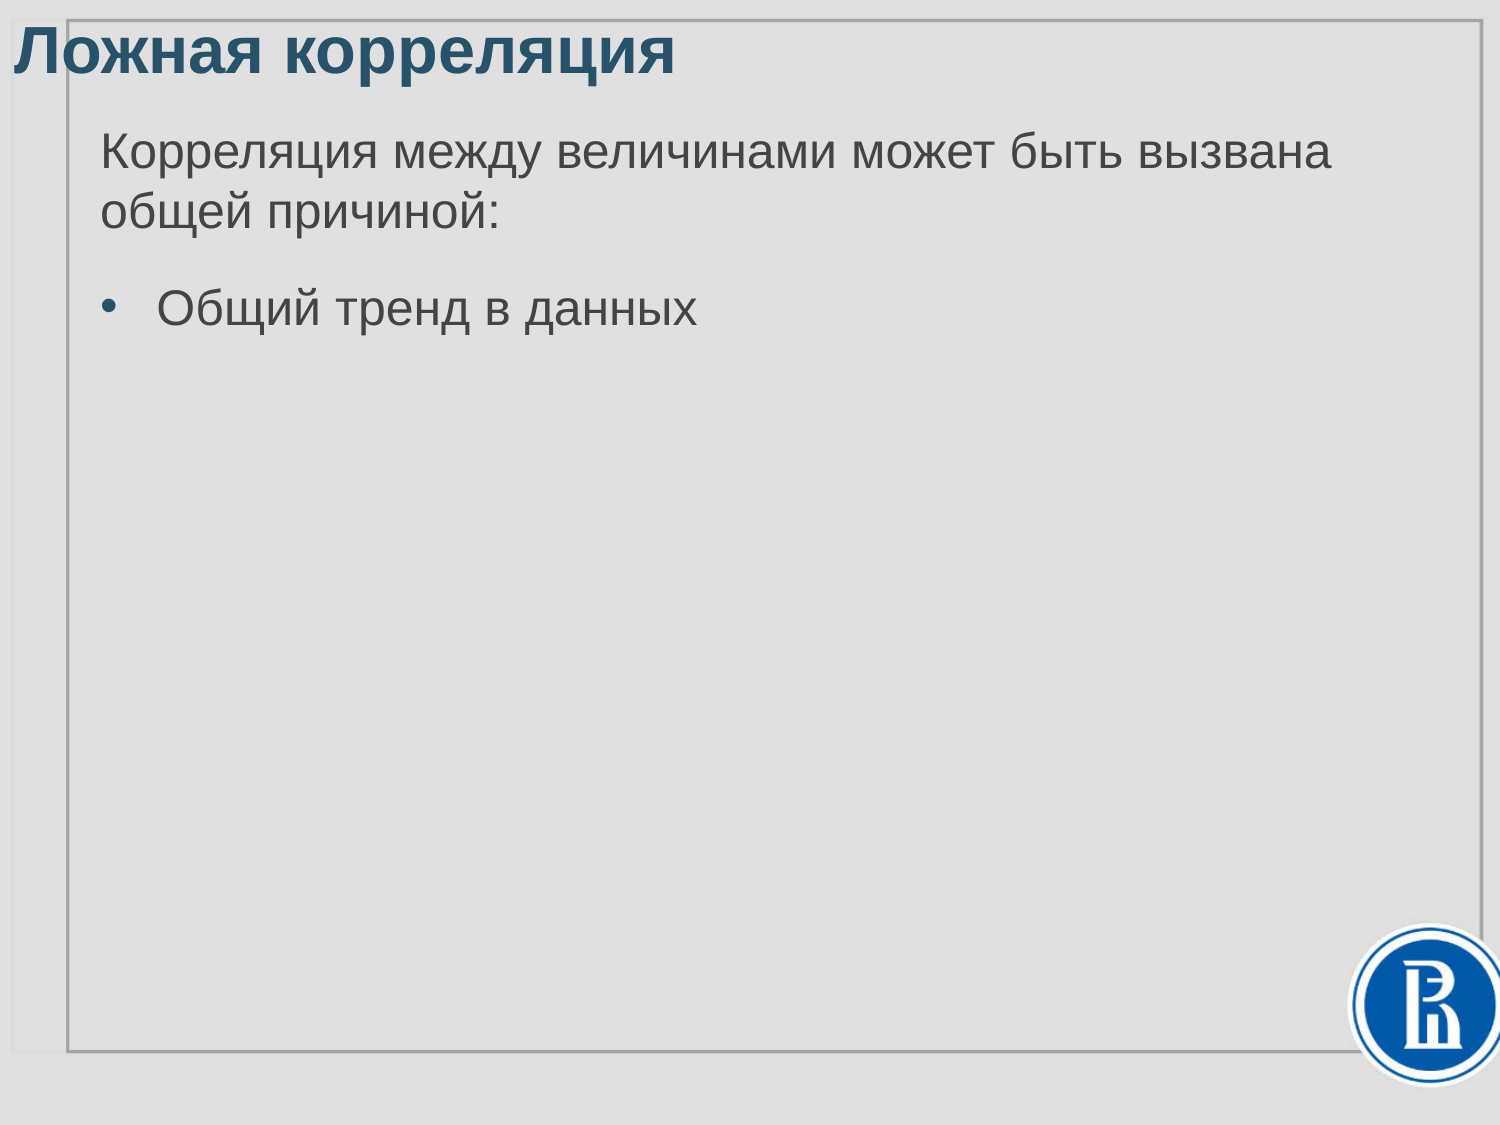

Ложная корреляция
Корреляция между величинами может быть вызвана общей причиной:
Общий тренд в данных